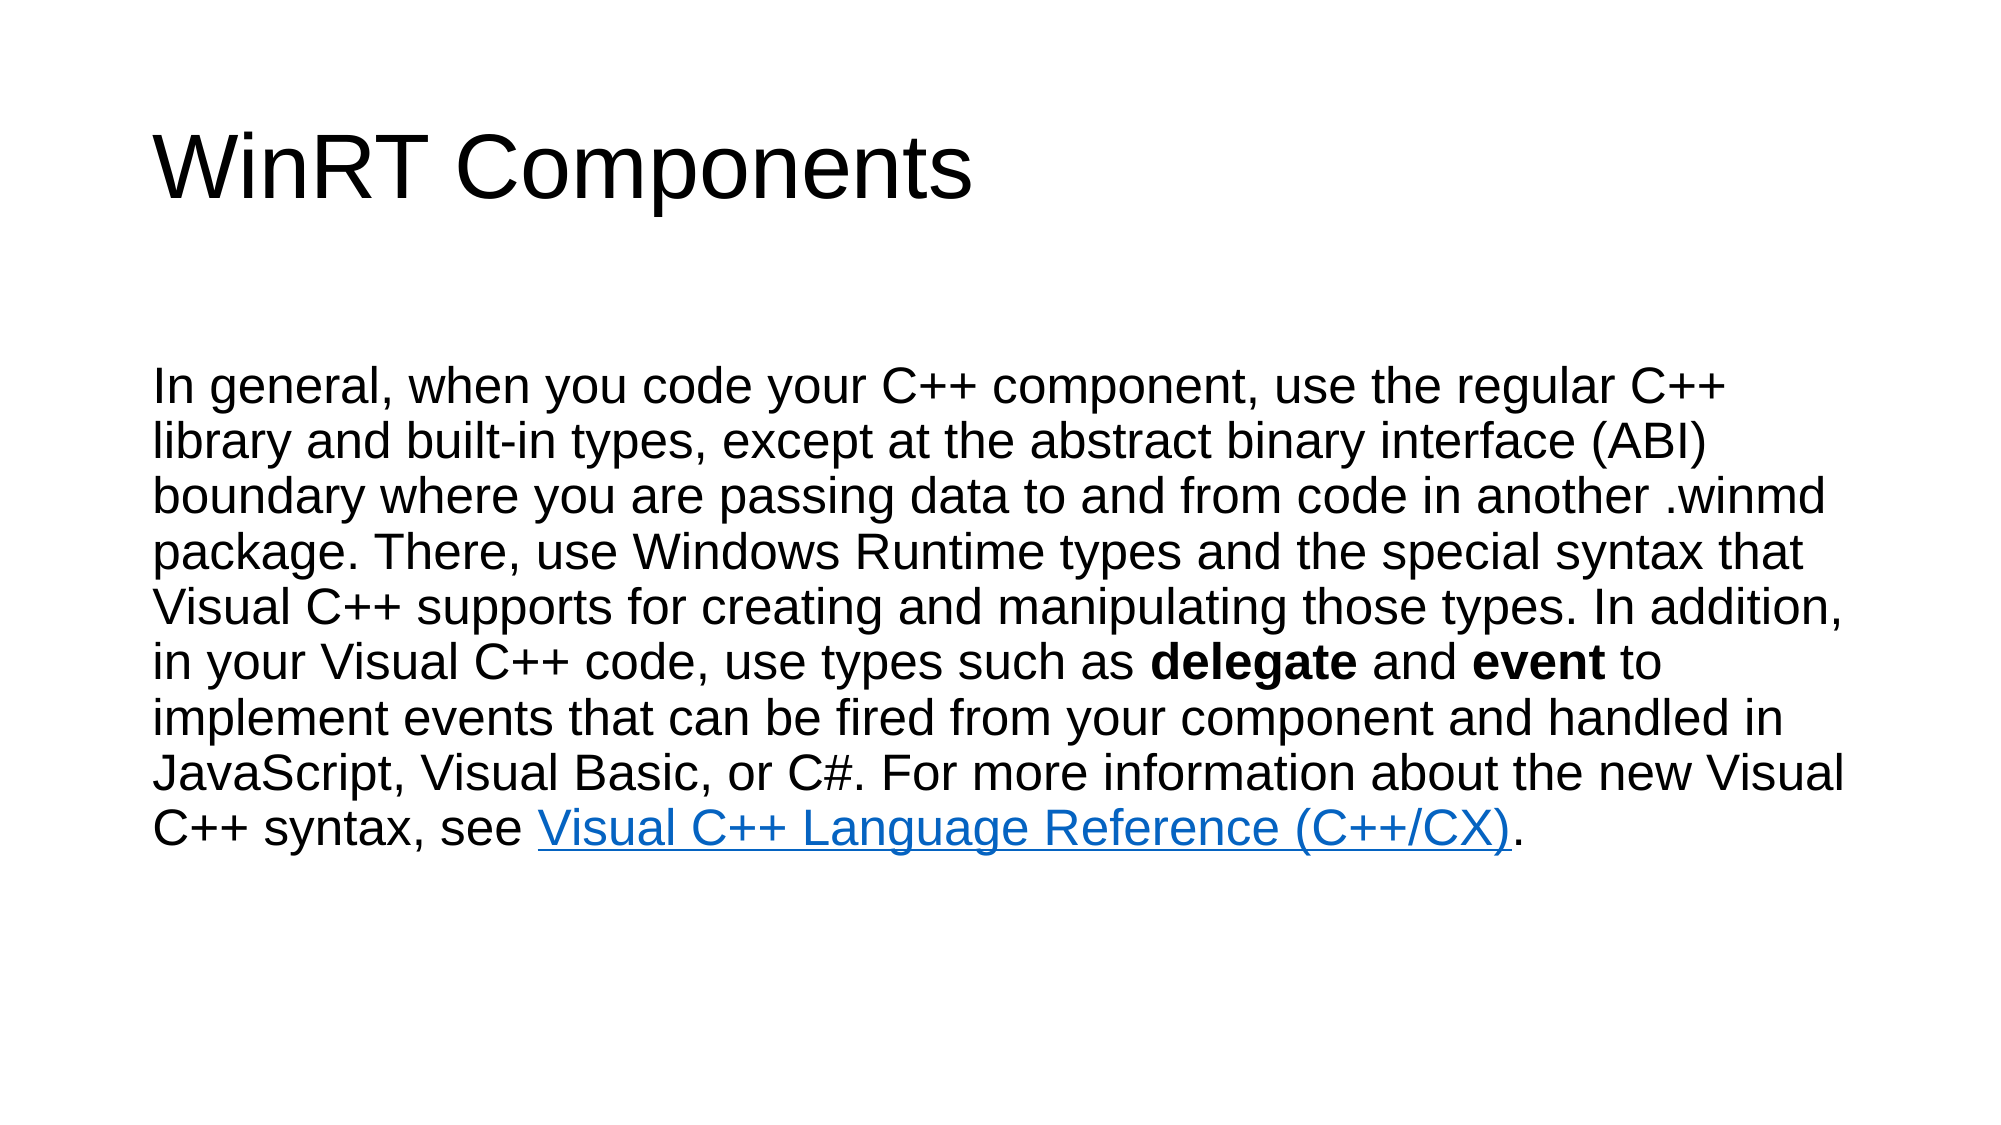

# WinRT Components
In general, when you code your C++ component, use the regular C++ library and built-in types, except at the abstract binary interface (ABI) boundary where you are passing data to and from code in another .winmd package. There, use Windows Runtime types and the special syntax that Visual C++ supports for creating and manipulating those types. In addition, in your Visual C++ code, use types such as delegate and event to implement events that can be fired from your component and handled in JavaScript, Visual Basic, or C#. For more information about the new Visual C++ syntax, see Visual C++ Language Reference (C++/CX).